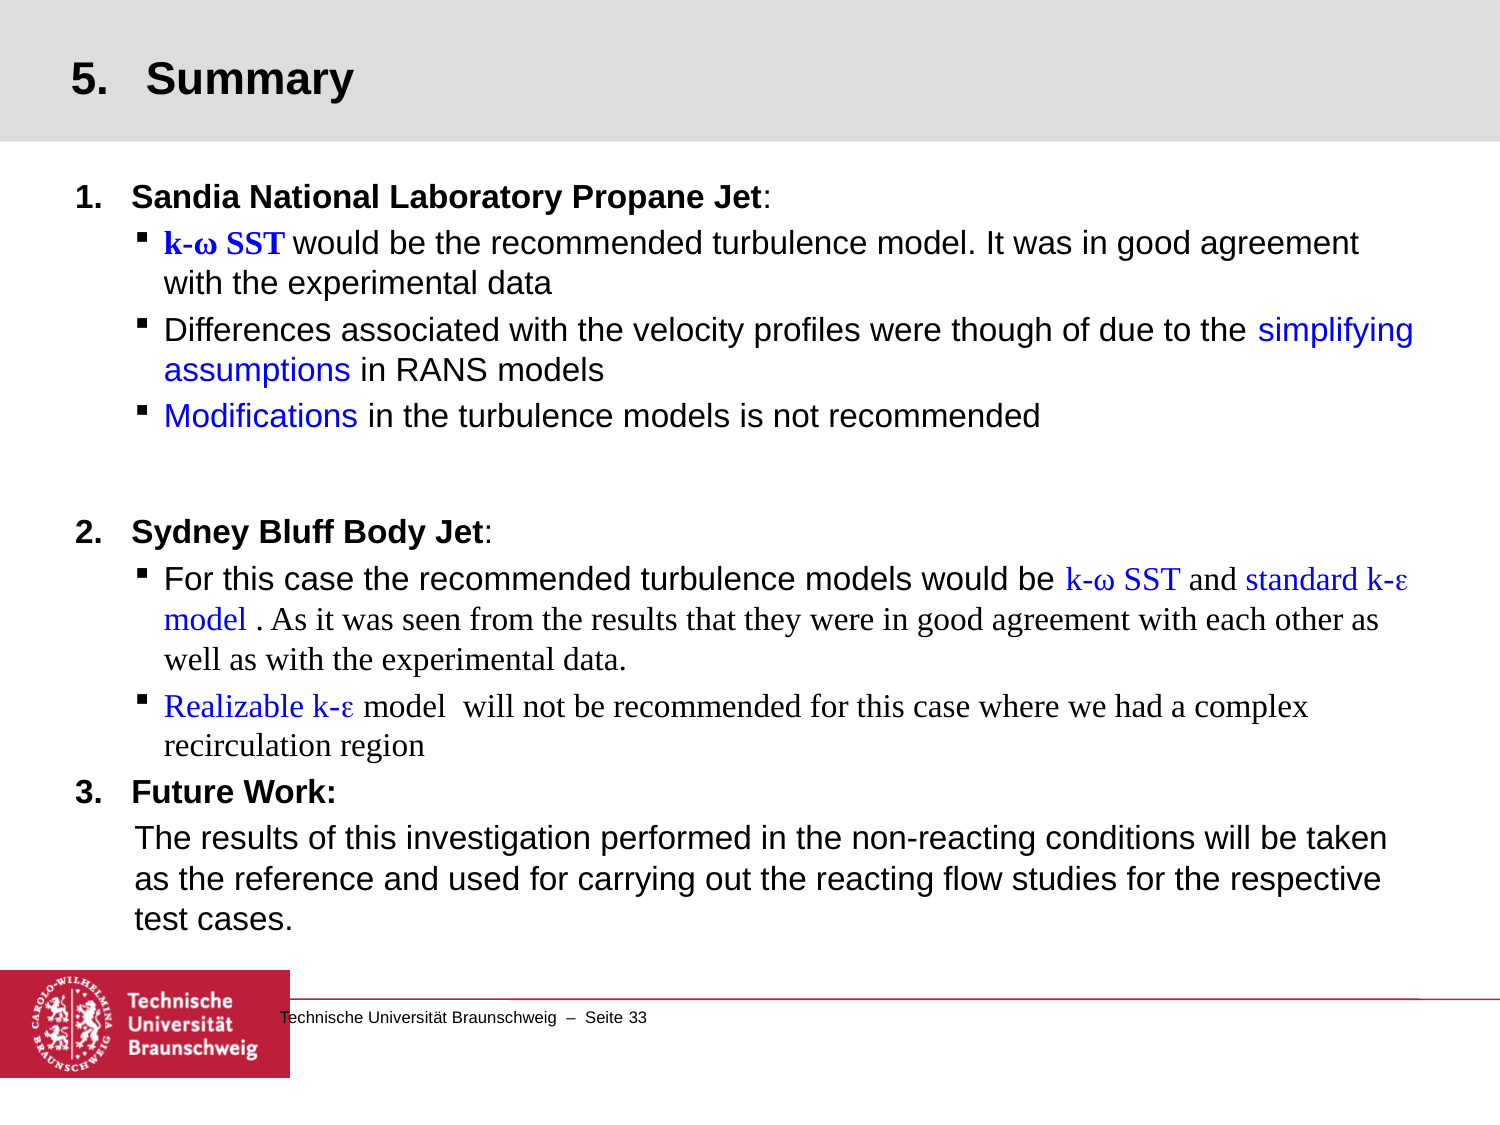

# 5.	Summary
Sandia National Laboratory Propane Jet:
k-ω SST would be the recommended turbulence model. It was in good agreement with the experimental data
Differences associated with the velocity profiles were though of due to the simplifying assumptions in RANS models
Modifications in the turbulence models is not recommended

Sydney Bluff Body Jet:
For this case the recommended turbulence models would be k-ω SST and standard k-ε model . As it was seen from the results that they were in good agreement with each other as well as with the experimental data.
Realizable k-ε model  will not be recommended for this case where we had a complex recirculation region
Future Work:
	The results of this investigation performed in the non-reacting conditions will be taken as the reference and used for carrying out the reacting flow studies for the respective test cases.